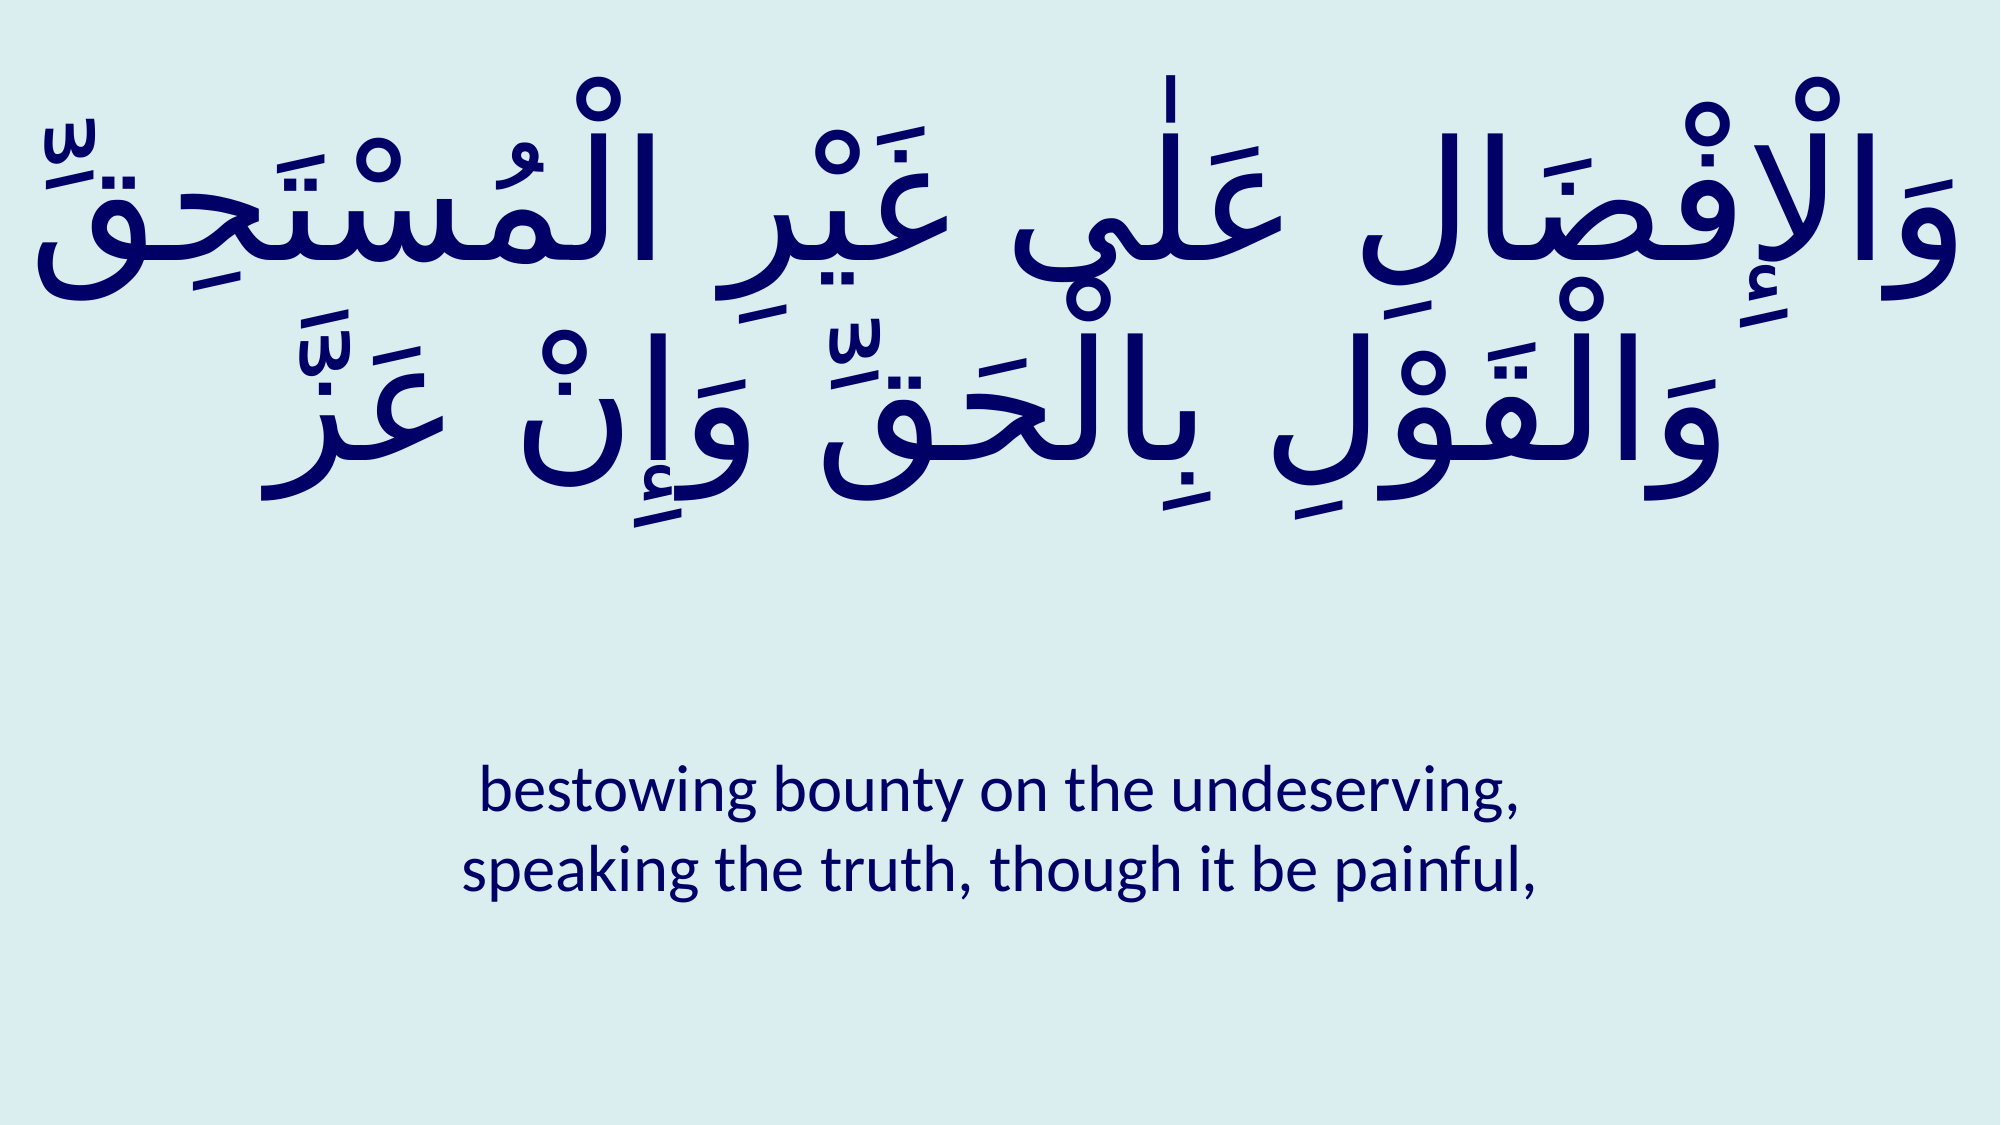

# وَالْإِفْضَالِ عَلٰى غَيْرِ الْمُسْتَحِقِّ وَالْقَوْلِ بِالْحَقِّ وَإِنْ عَزَّ
bestowing bounty on the undeserving, speaking the truth, though it be painful,